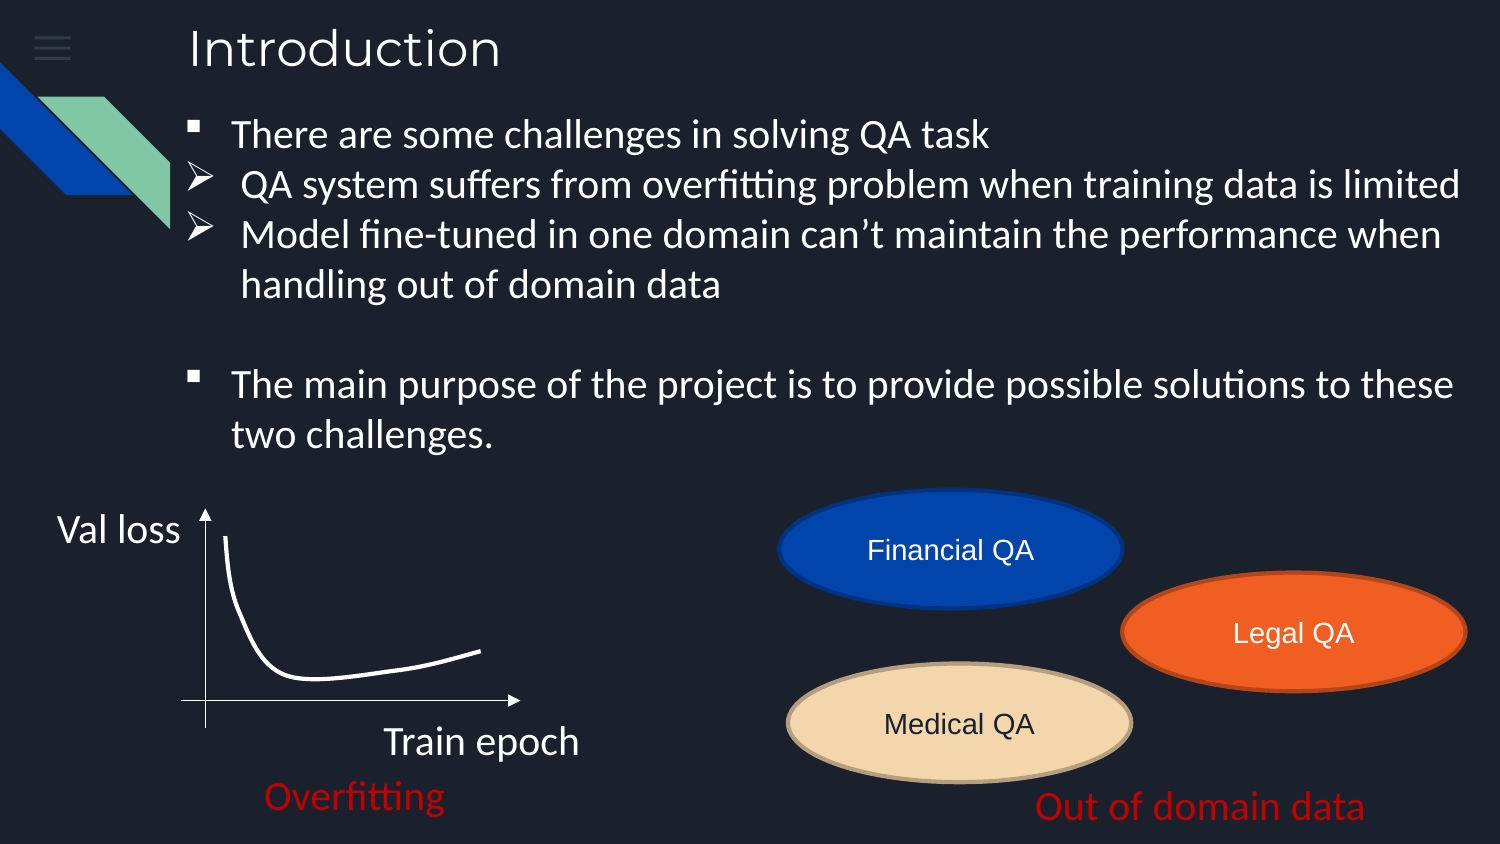

# Introduction
There are some challenges in solving QA task
QA system suffers from overfitting problem when training data is limited
Model fine-tuned in one domain can’t maintain the performance when handling out of domain data

The main purpose of the project is to provide possible solutions to these two challenges.
Financial QA
Val loss

Legal QA
Medical QA
Train epoch
Overfitting
Out of domain data